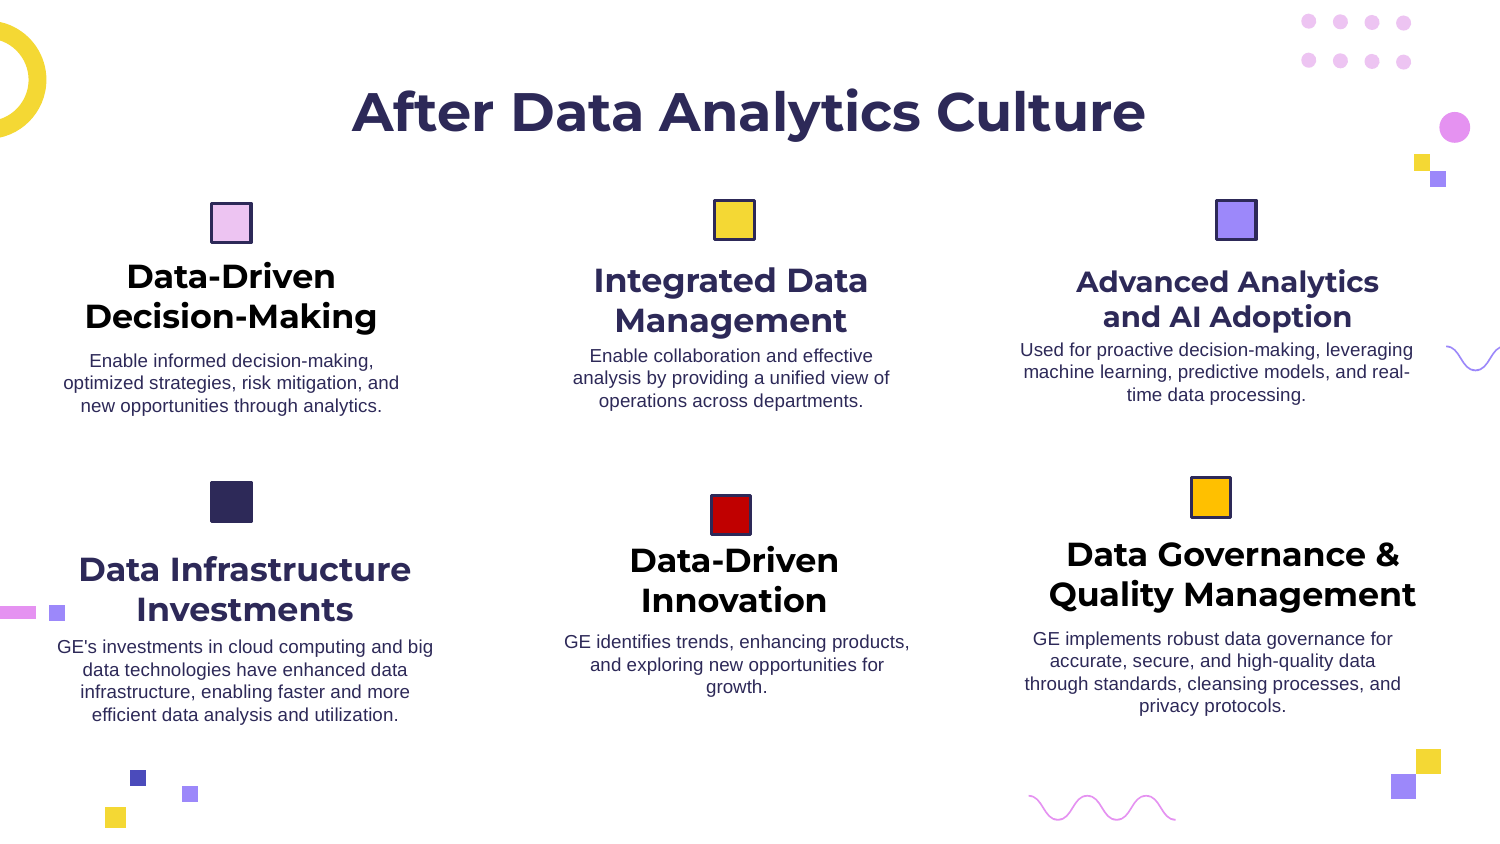

# After Data Analytics Culture

Data-Driven Decision-Making
Advanced Analytics and AI Adoption
Integrated Data Management
Enable collaboration and effective analysis by providing a unified view of operations across departments.
Used for proactive decision-making, leveraging machine learning, predictive models, and real-time data processing.
Enable informed decision-making, optimized strategies, risk mitigation, and new opportunities through analytics.

Data Governance & Quality Management
Data-Driven Innovation
Data Infrastructure Investments
GE identifies trends, enhancing products, and exploring new opportunities for growth.
GE implements robust data governance for accurate, secure, and high-quality data through standards, cleansing processes, and privacy protocols.
GE's investments in cloud computing and big data technologies have enhanced data infrastructure, enabling faster and more efficient data analysis and utilization.